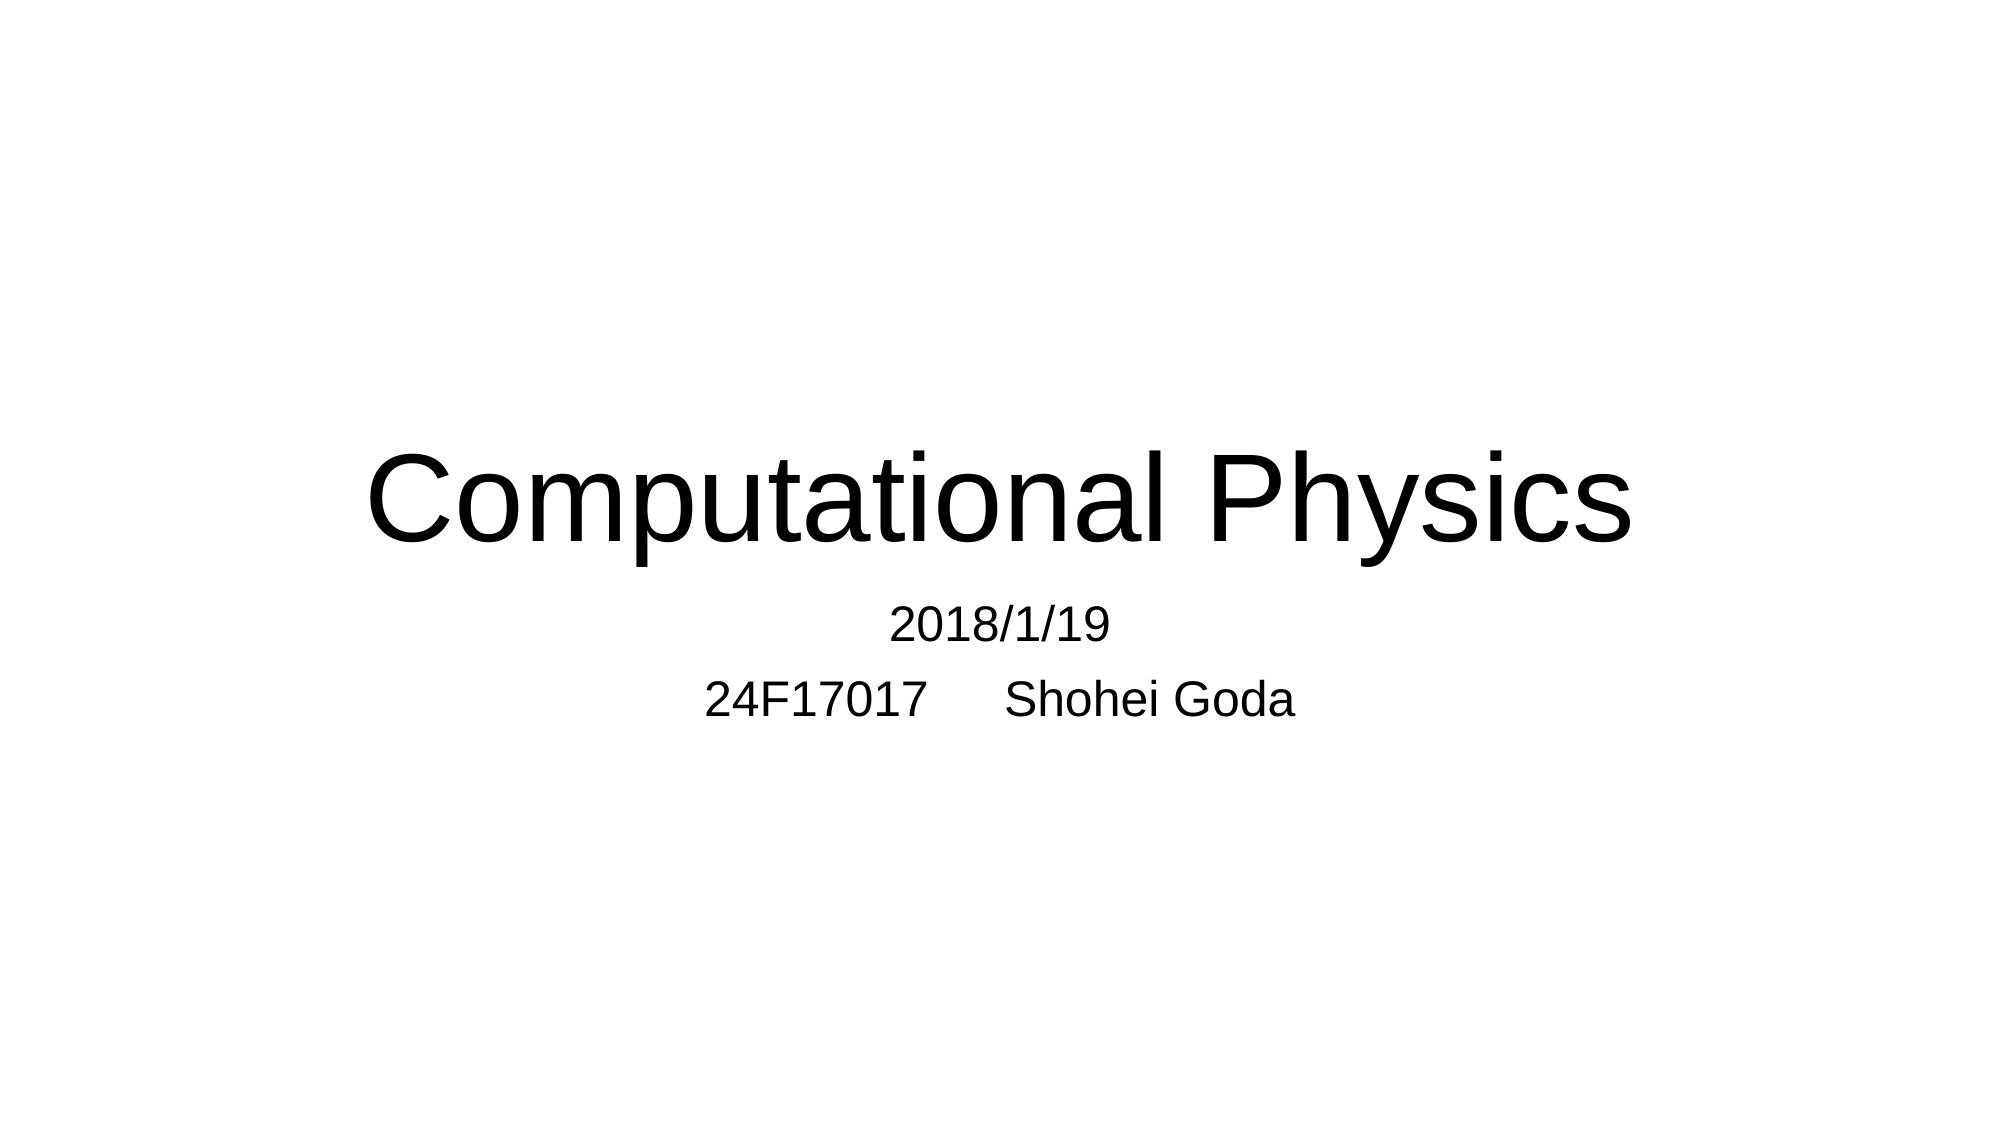

# Computational Physics
2018/1/19
24F17017	Shohei Goda